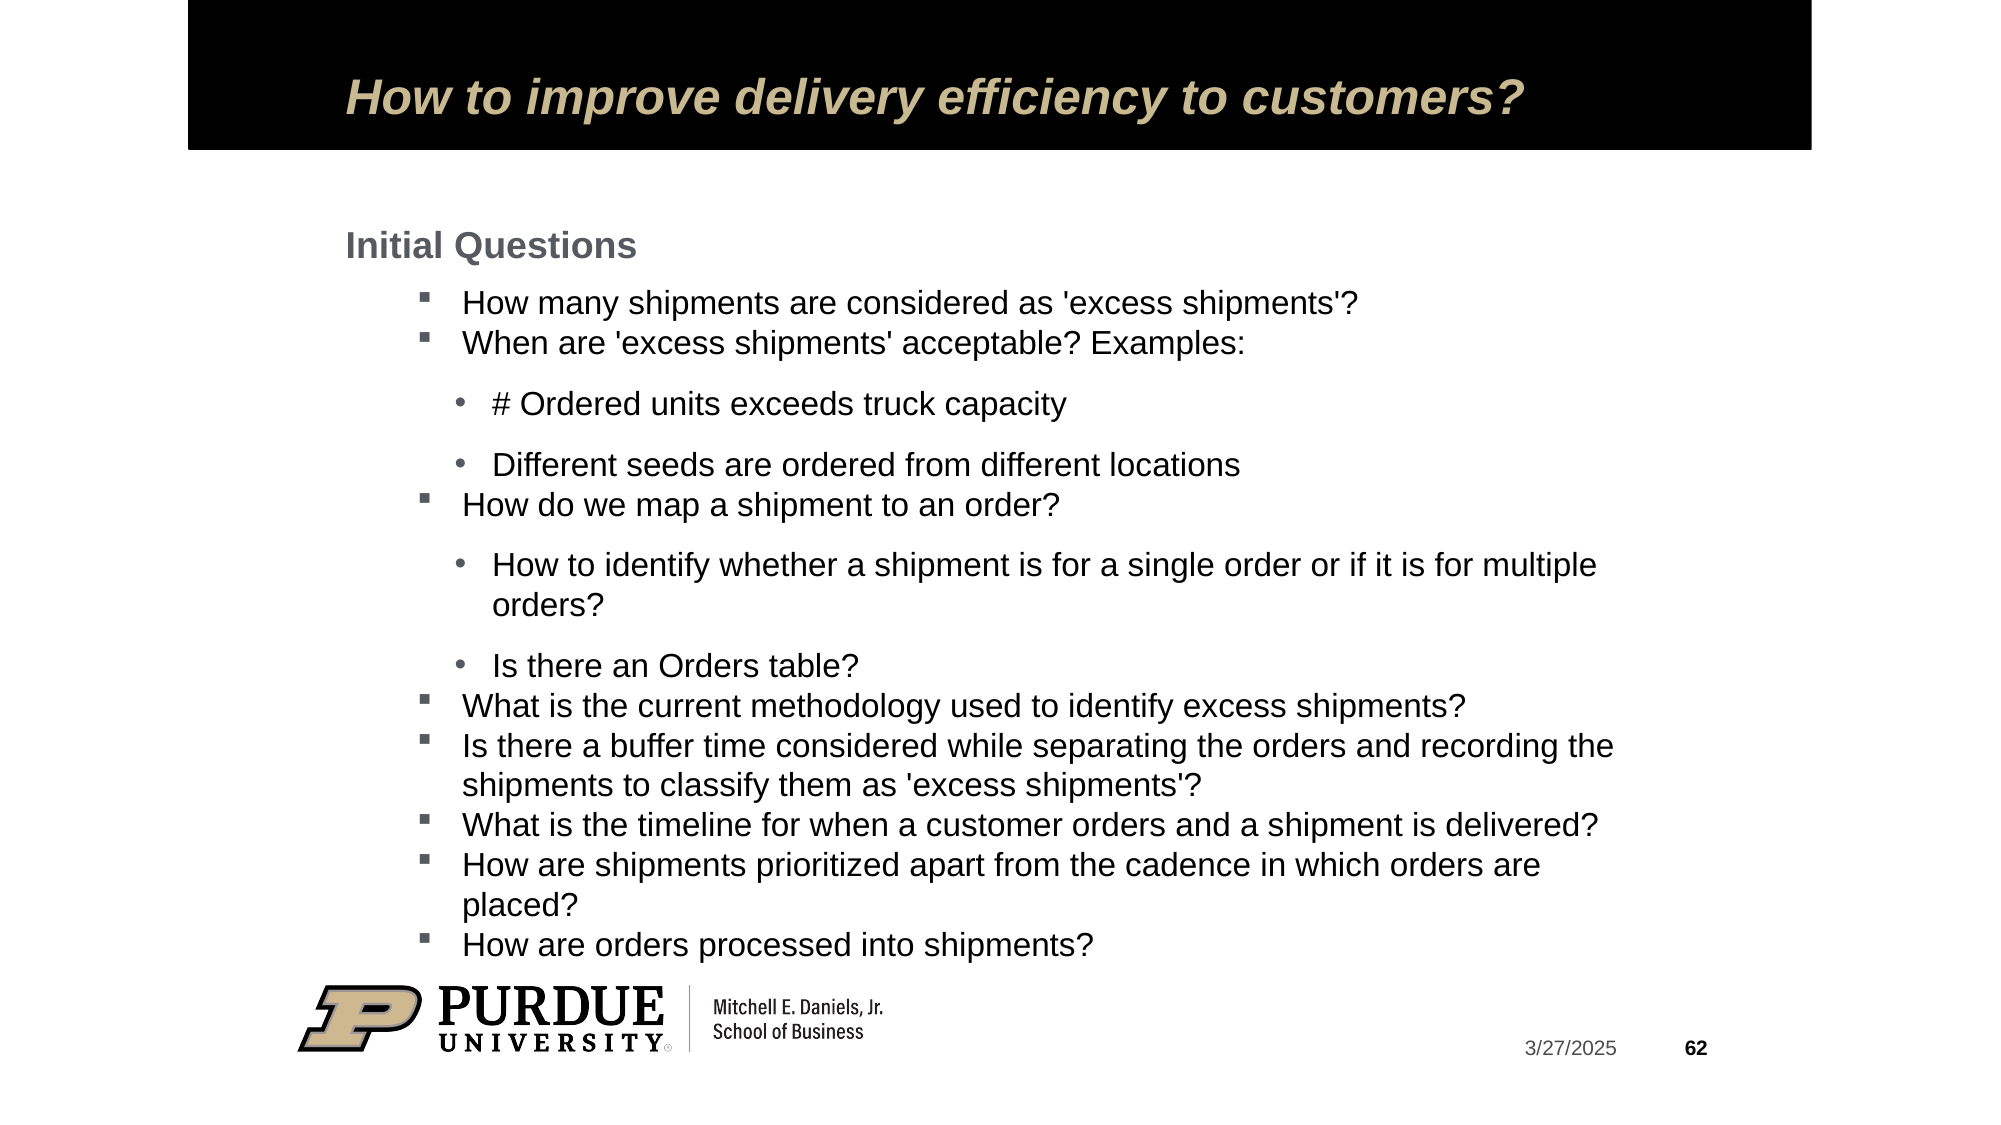

# How to improve delivery efficiency to customers?

Initial Questions
How many shipments are considered as 'excess shipments'?
When are 'excess shipments' acceptable? Examples:
# Ordered units exceeds truck capacity
Different seeds are ordered from different locations
How do we map a shipment to an order?
How to identify whether a shipment is for a single order or if it is for multiple orders?
Is there an Orders table?
What is the current methodology used to identify excess shipments?
Is there a buffer time considered while separating the orders and recording the shipments to classify them as 'excess shipments'?
What is the timeline for when a customer orders and a shipment is delivered?
How are shipments prioritized apart from the cadence in which orders are placed?
How are orders processed into shipments?
62
3/27/2025